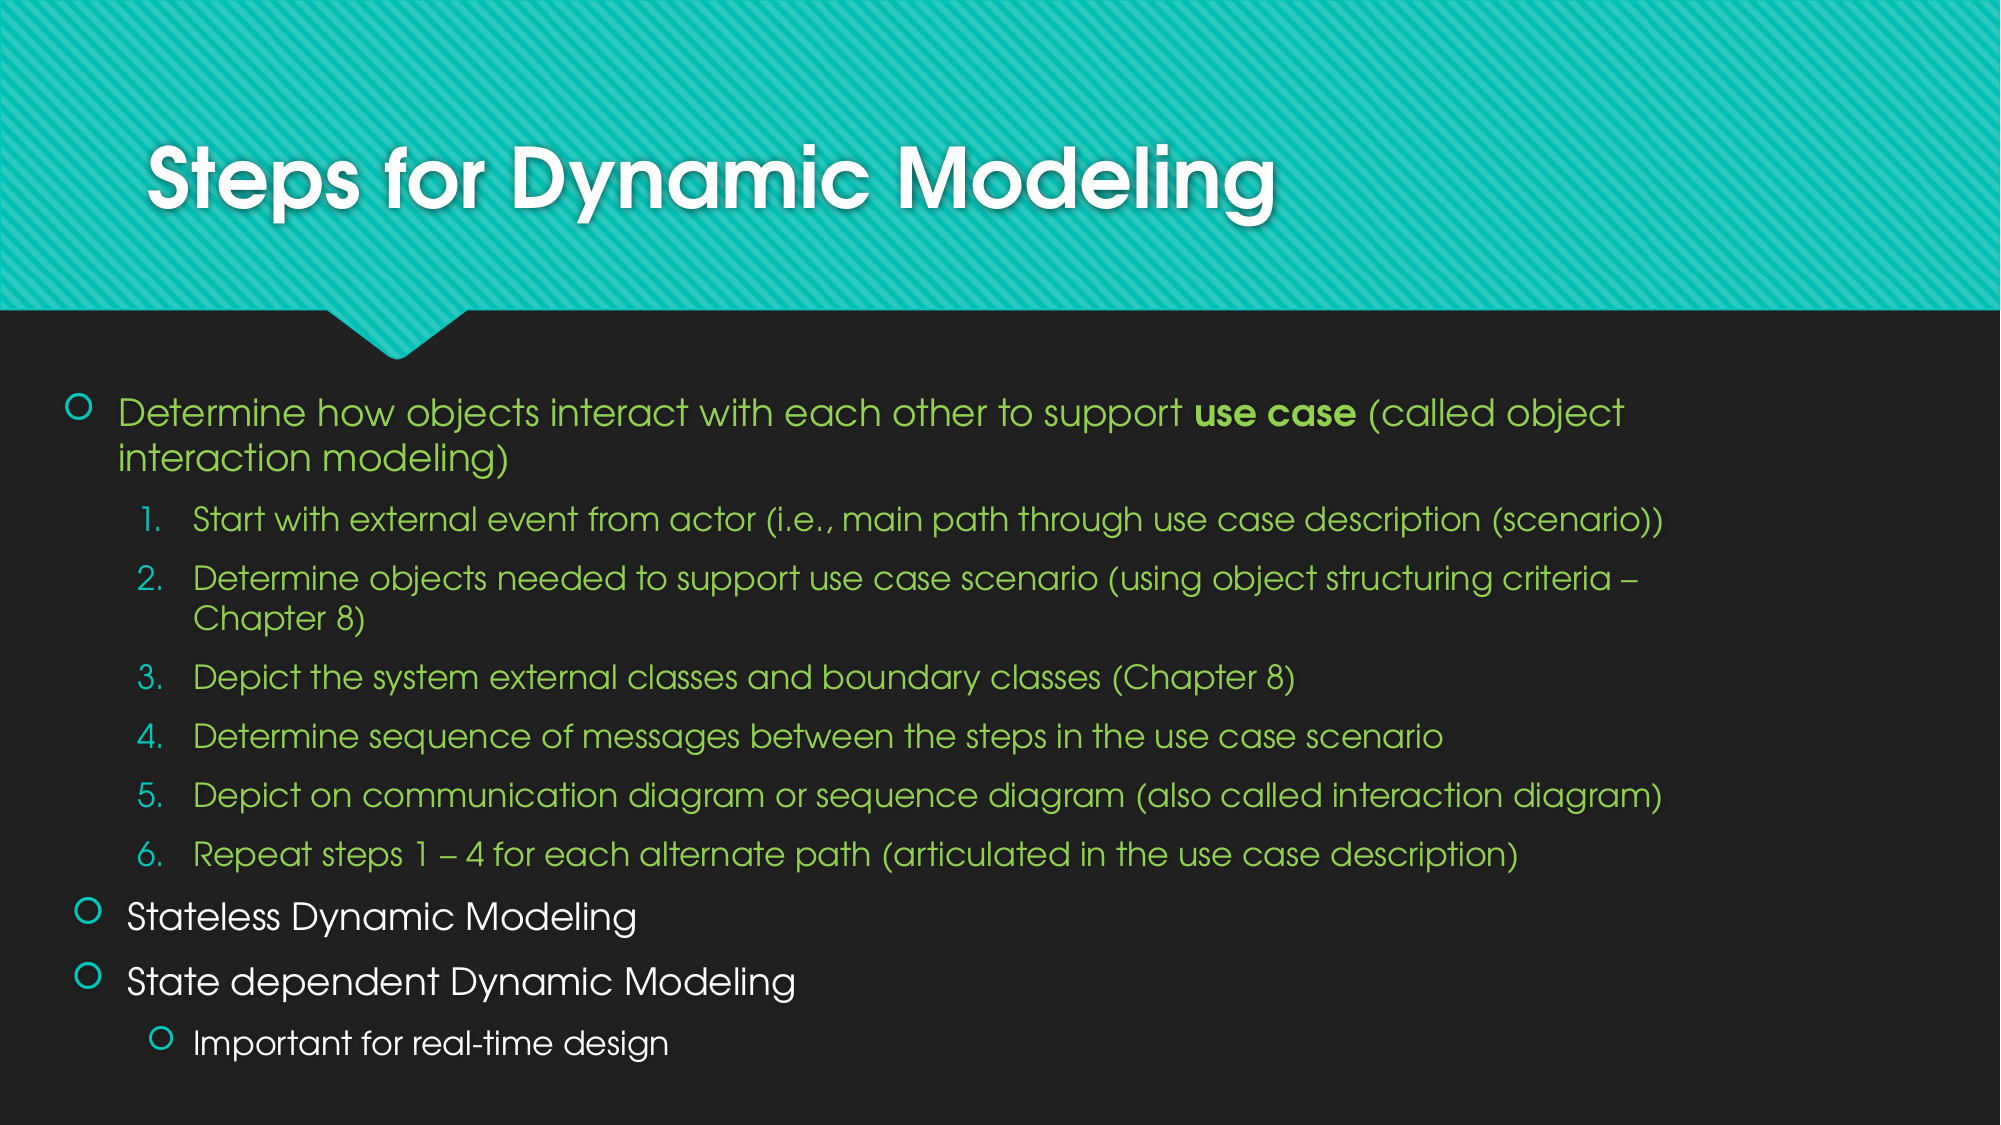

# Steps for Dynamic Modeling
Determine how objects interact with each other to support use case (called object interaction modeling)
Start with external event from actor (i.e., main path through use case description (scenario))
Determine objects needed to support use case scenario (using object structuring criteria – Chapter 8)
Depict the system external classes and boundary classes (Chapter 8)
Determine sequence of messages between the steps in the use case scenario
Depict on communication diagram or sequence diagram (also called interaction diagram)
Repeat steps 1 – 4 for each alternate path (articulated in the use case description)
Stateless Dynamic Modeling
State dependent Dynamic Modeling
Important for real-time design